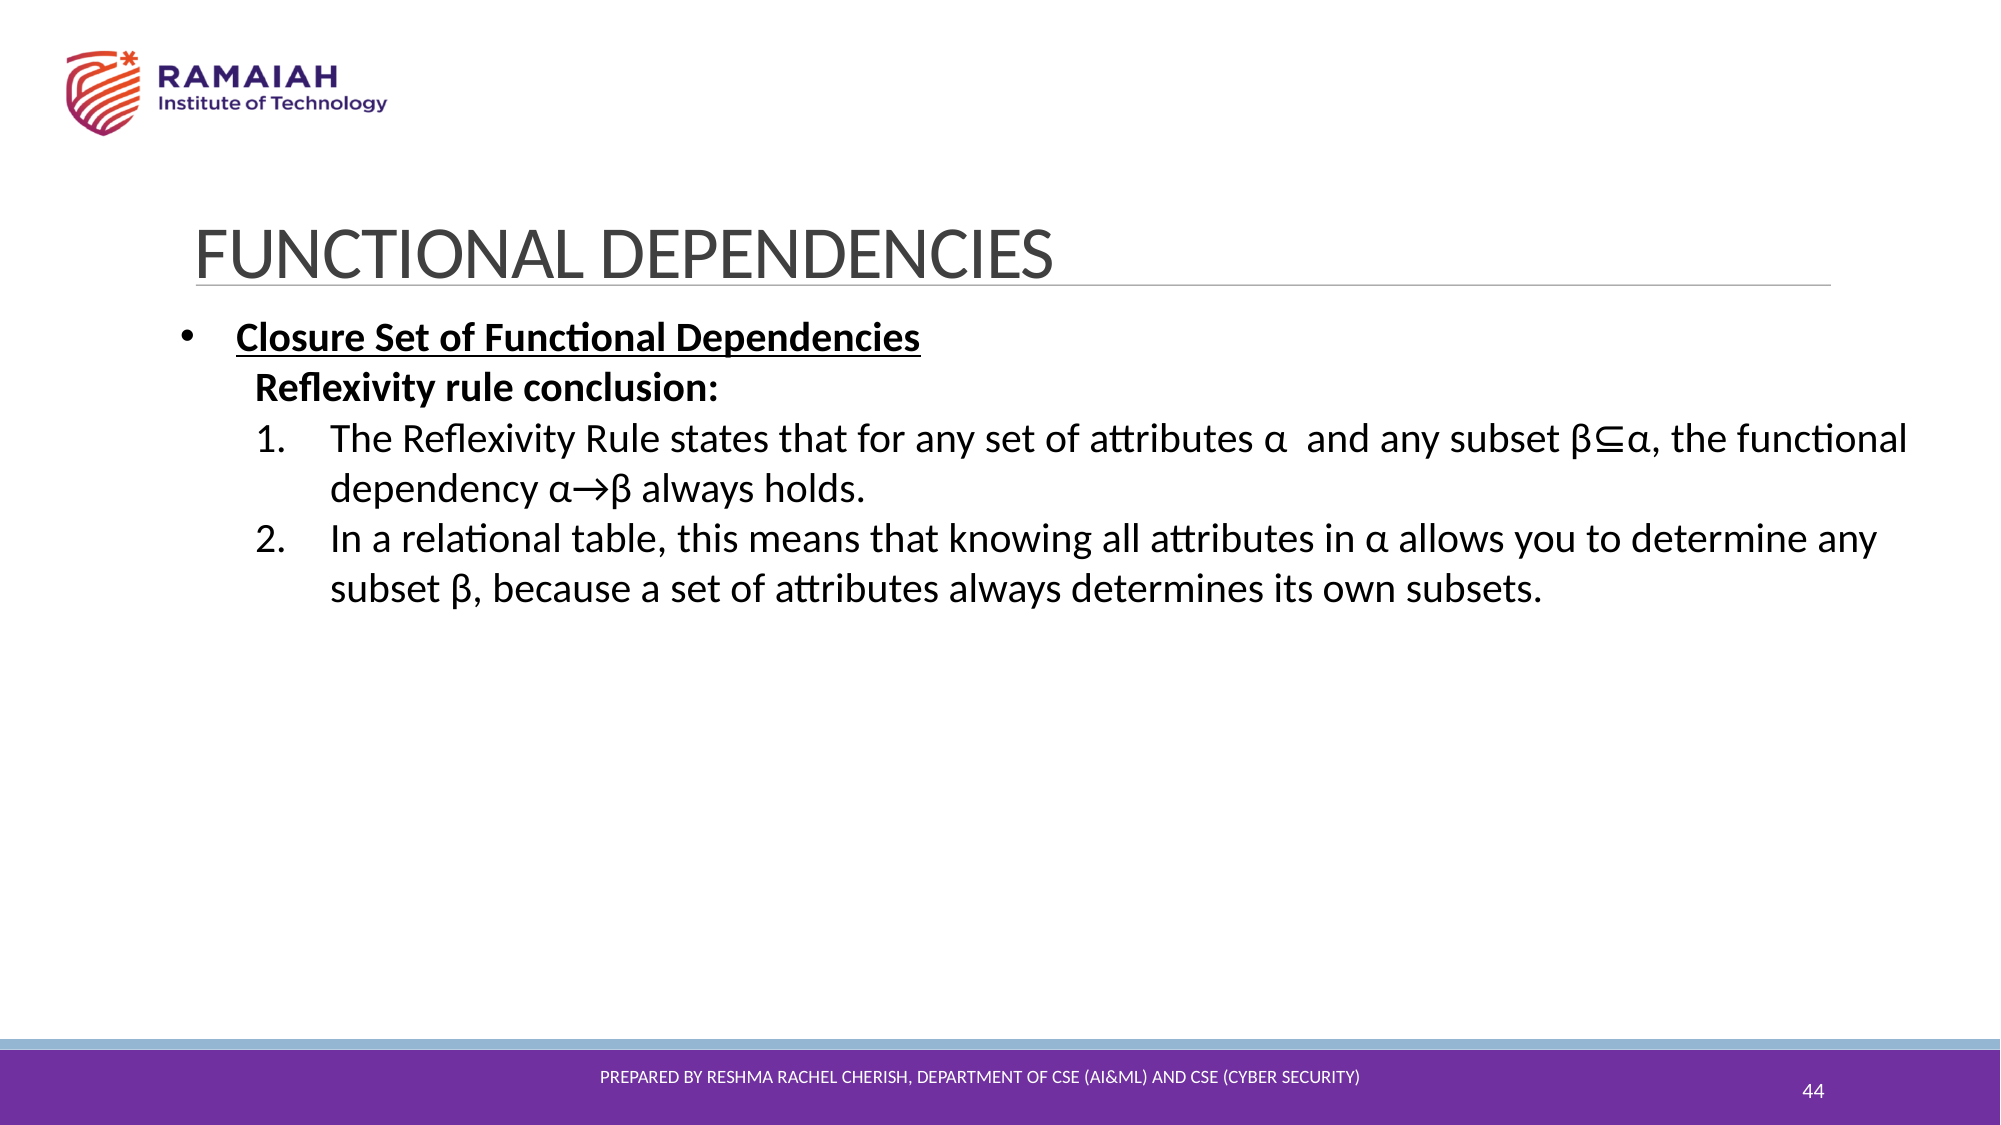

FUNCTIONAL DEPENDENCIES
Closure Set of Functional Dependencies
Reflexivity rule conclusion:
The Reflexivity Rule states that for any set of attributes α  and any subset β⊆α, the functional dependency α→β always holds.
In a relational table, this means that knowing all attributes in α allows you to determine any subset β, because a set of attributes always determines its own subsets.

44
Prepared By reshma Rachel cherish, Department of CSE (ai&ml) and CSE (Cyber security)